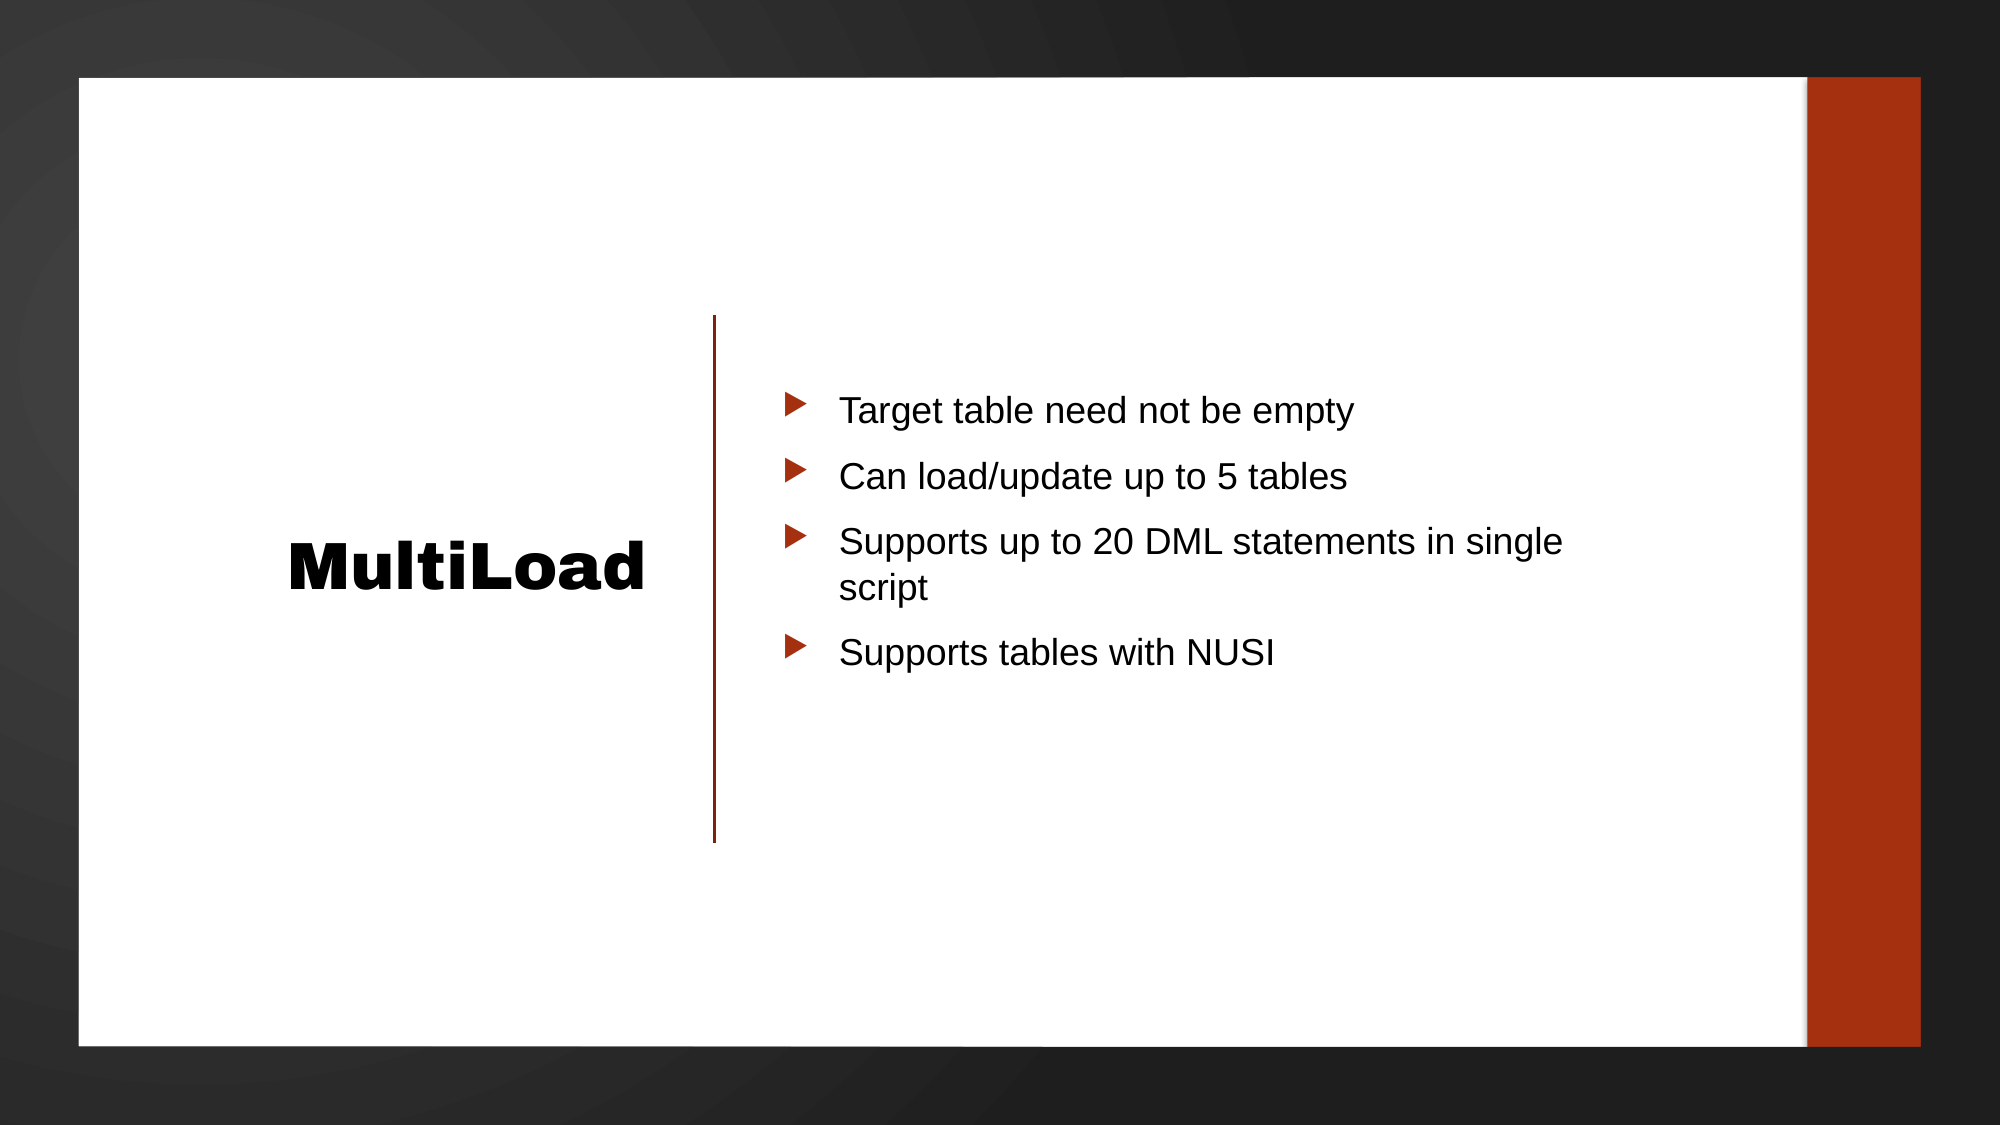

Target table need not be empty
Can load/update up to 5 tables
Supports up to 20 DML statements in single script
Supports tables with NUSI

# MultiLoad